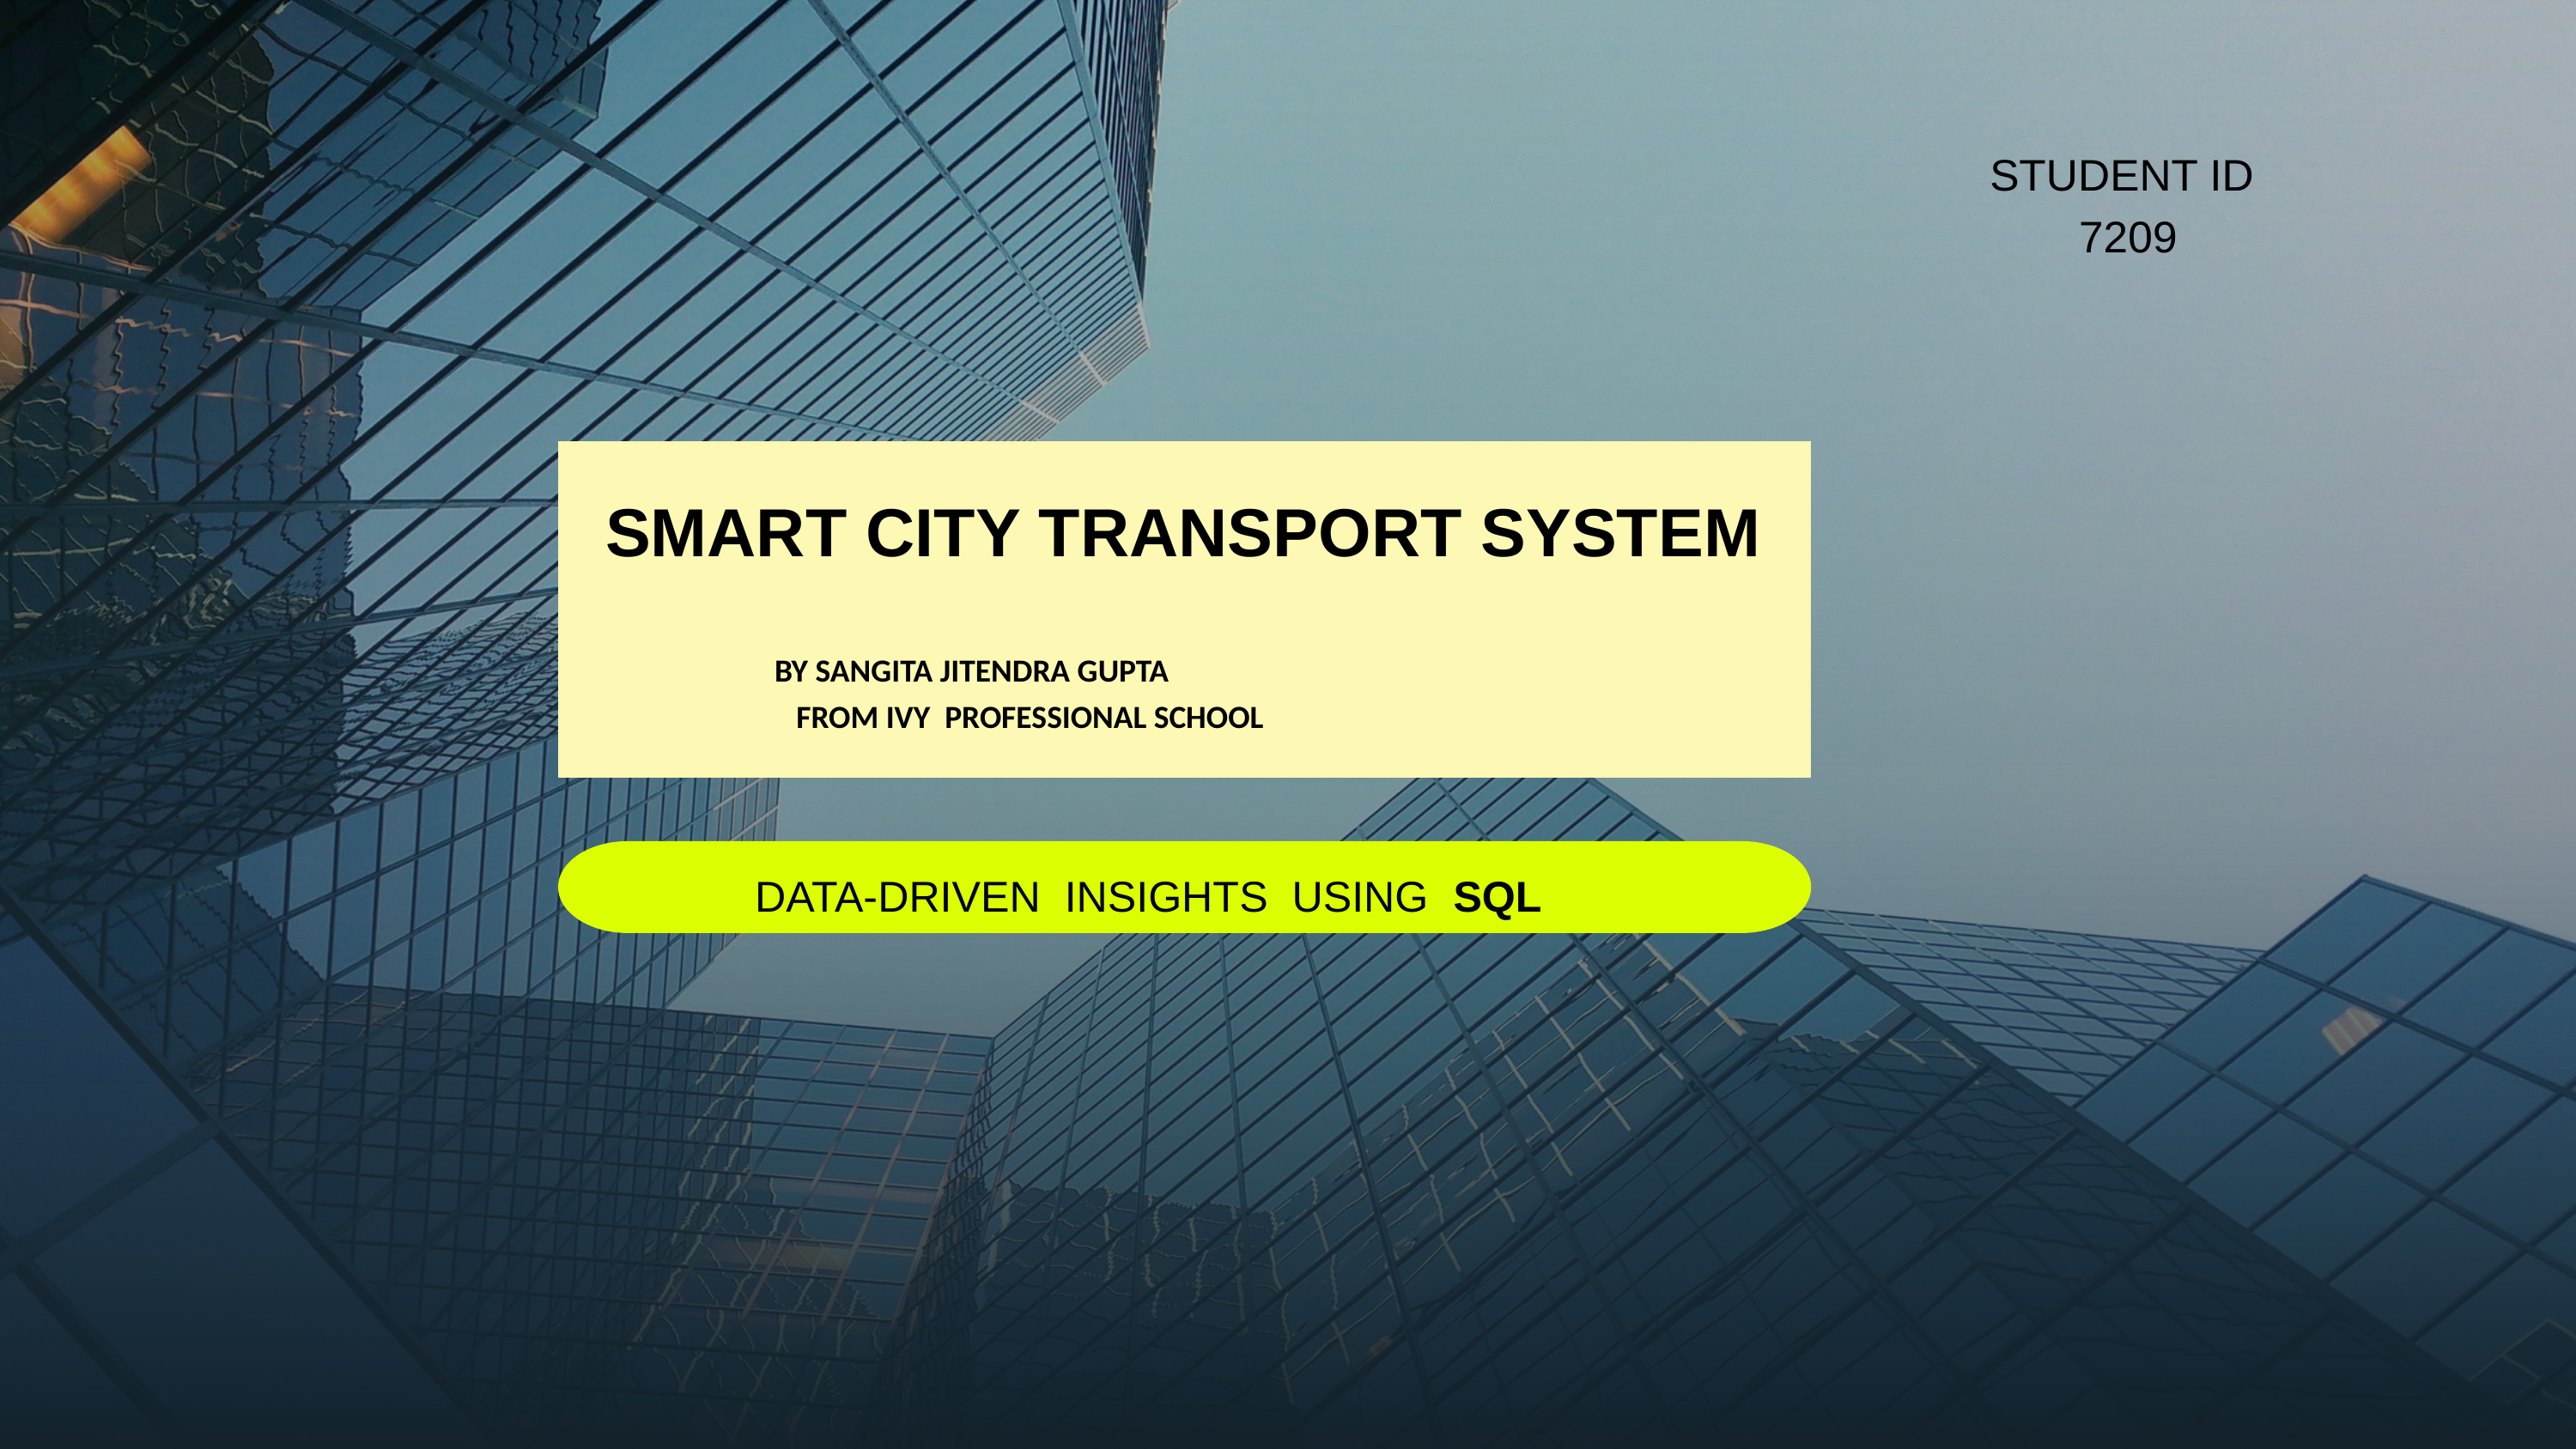

STUDENT ID  7209

SMART CITY TRANSPORT SYSTEM

BY SANGITA JITENDRA GUPTA
FROM IVY  PROFESSIONAL SCHOOL

DATA-DRIVEN  INSIGHTS  USING  SQL